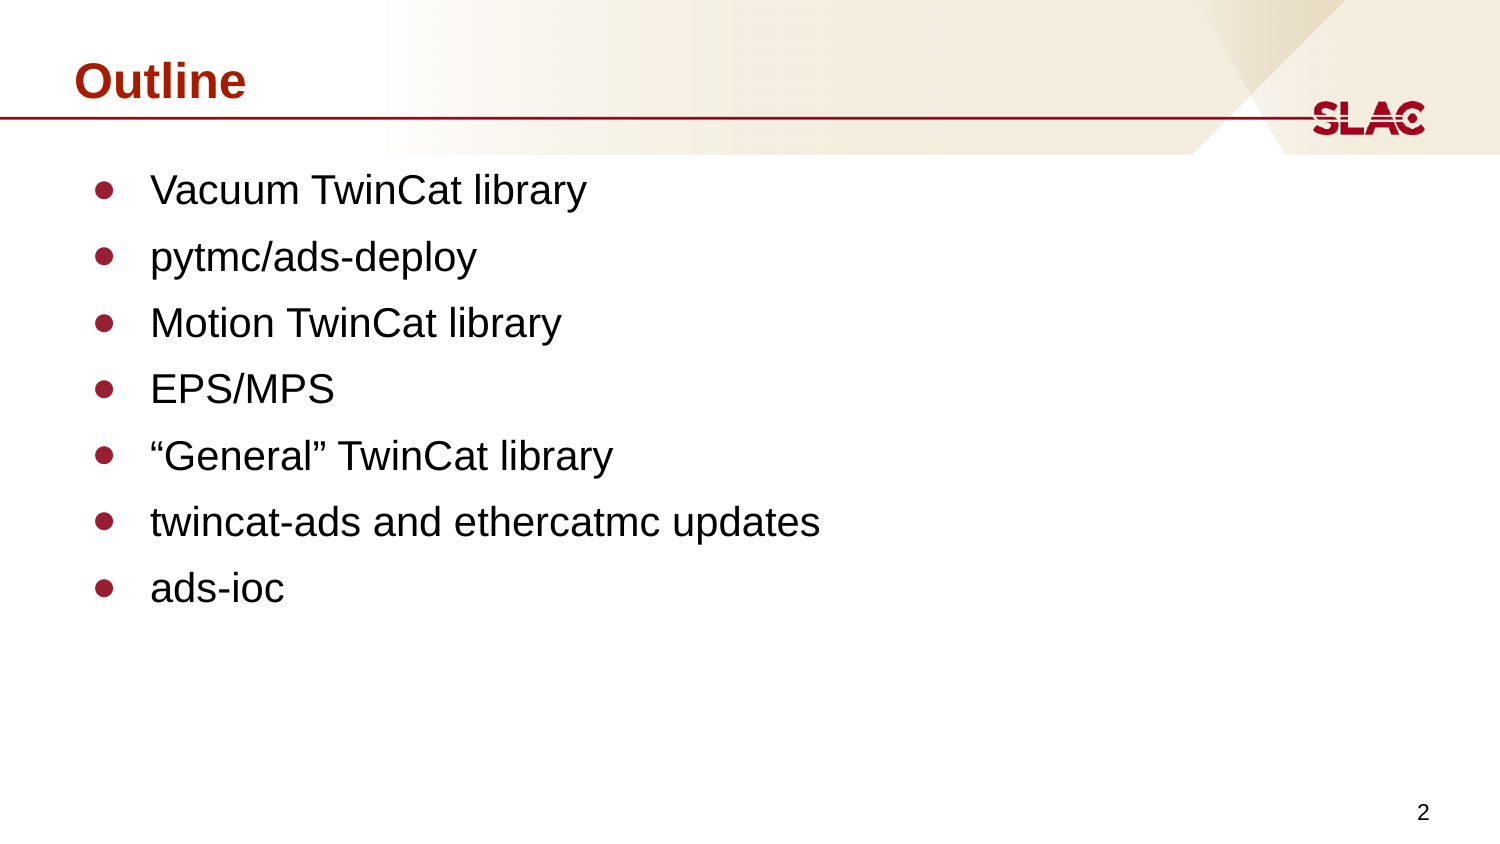

# Outline
Vacuum TwinCat library
pytmc/ads-deploy
Motion TwinCat library
EPS/MPS
“General” TwinCat library
twincat-ads and ethercatmc updates
ads-ioc
2